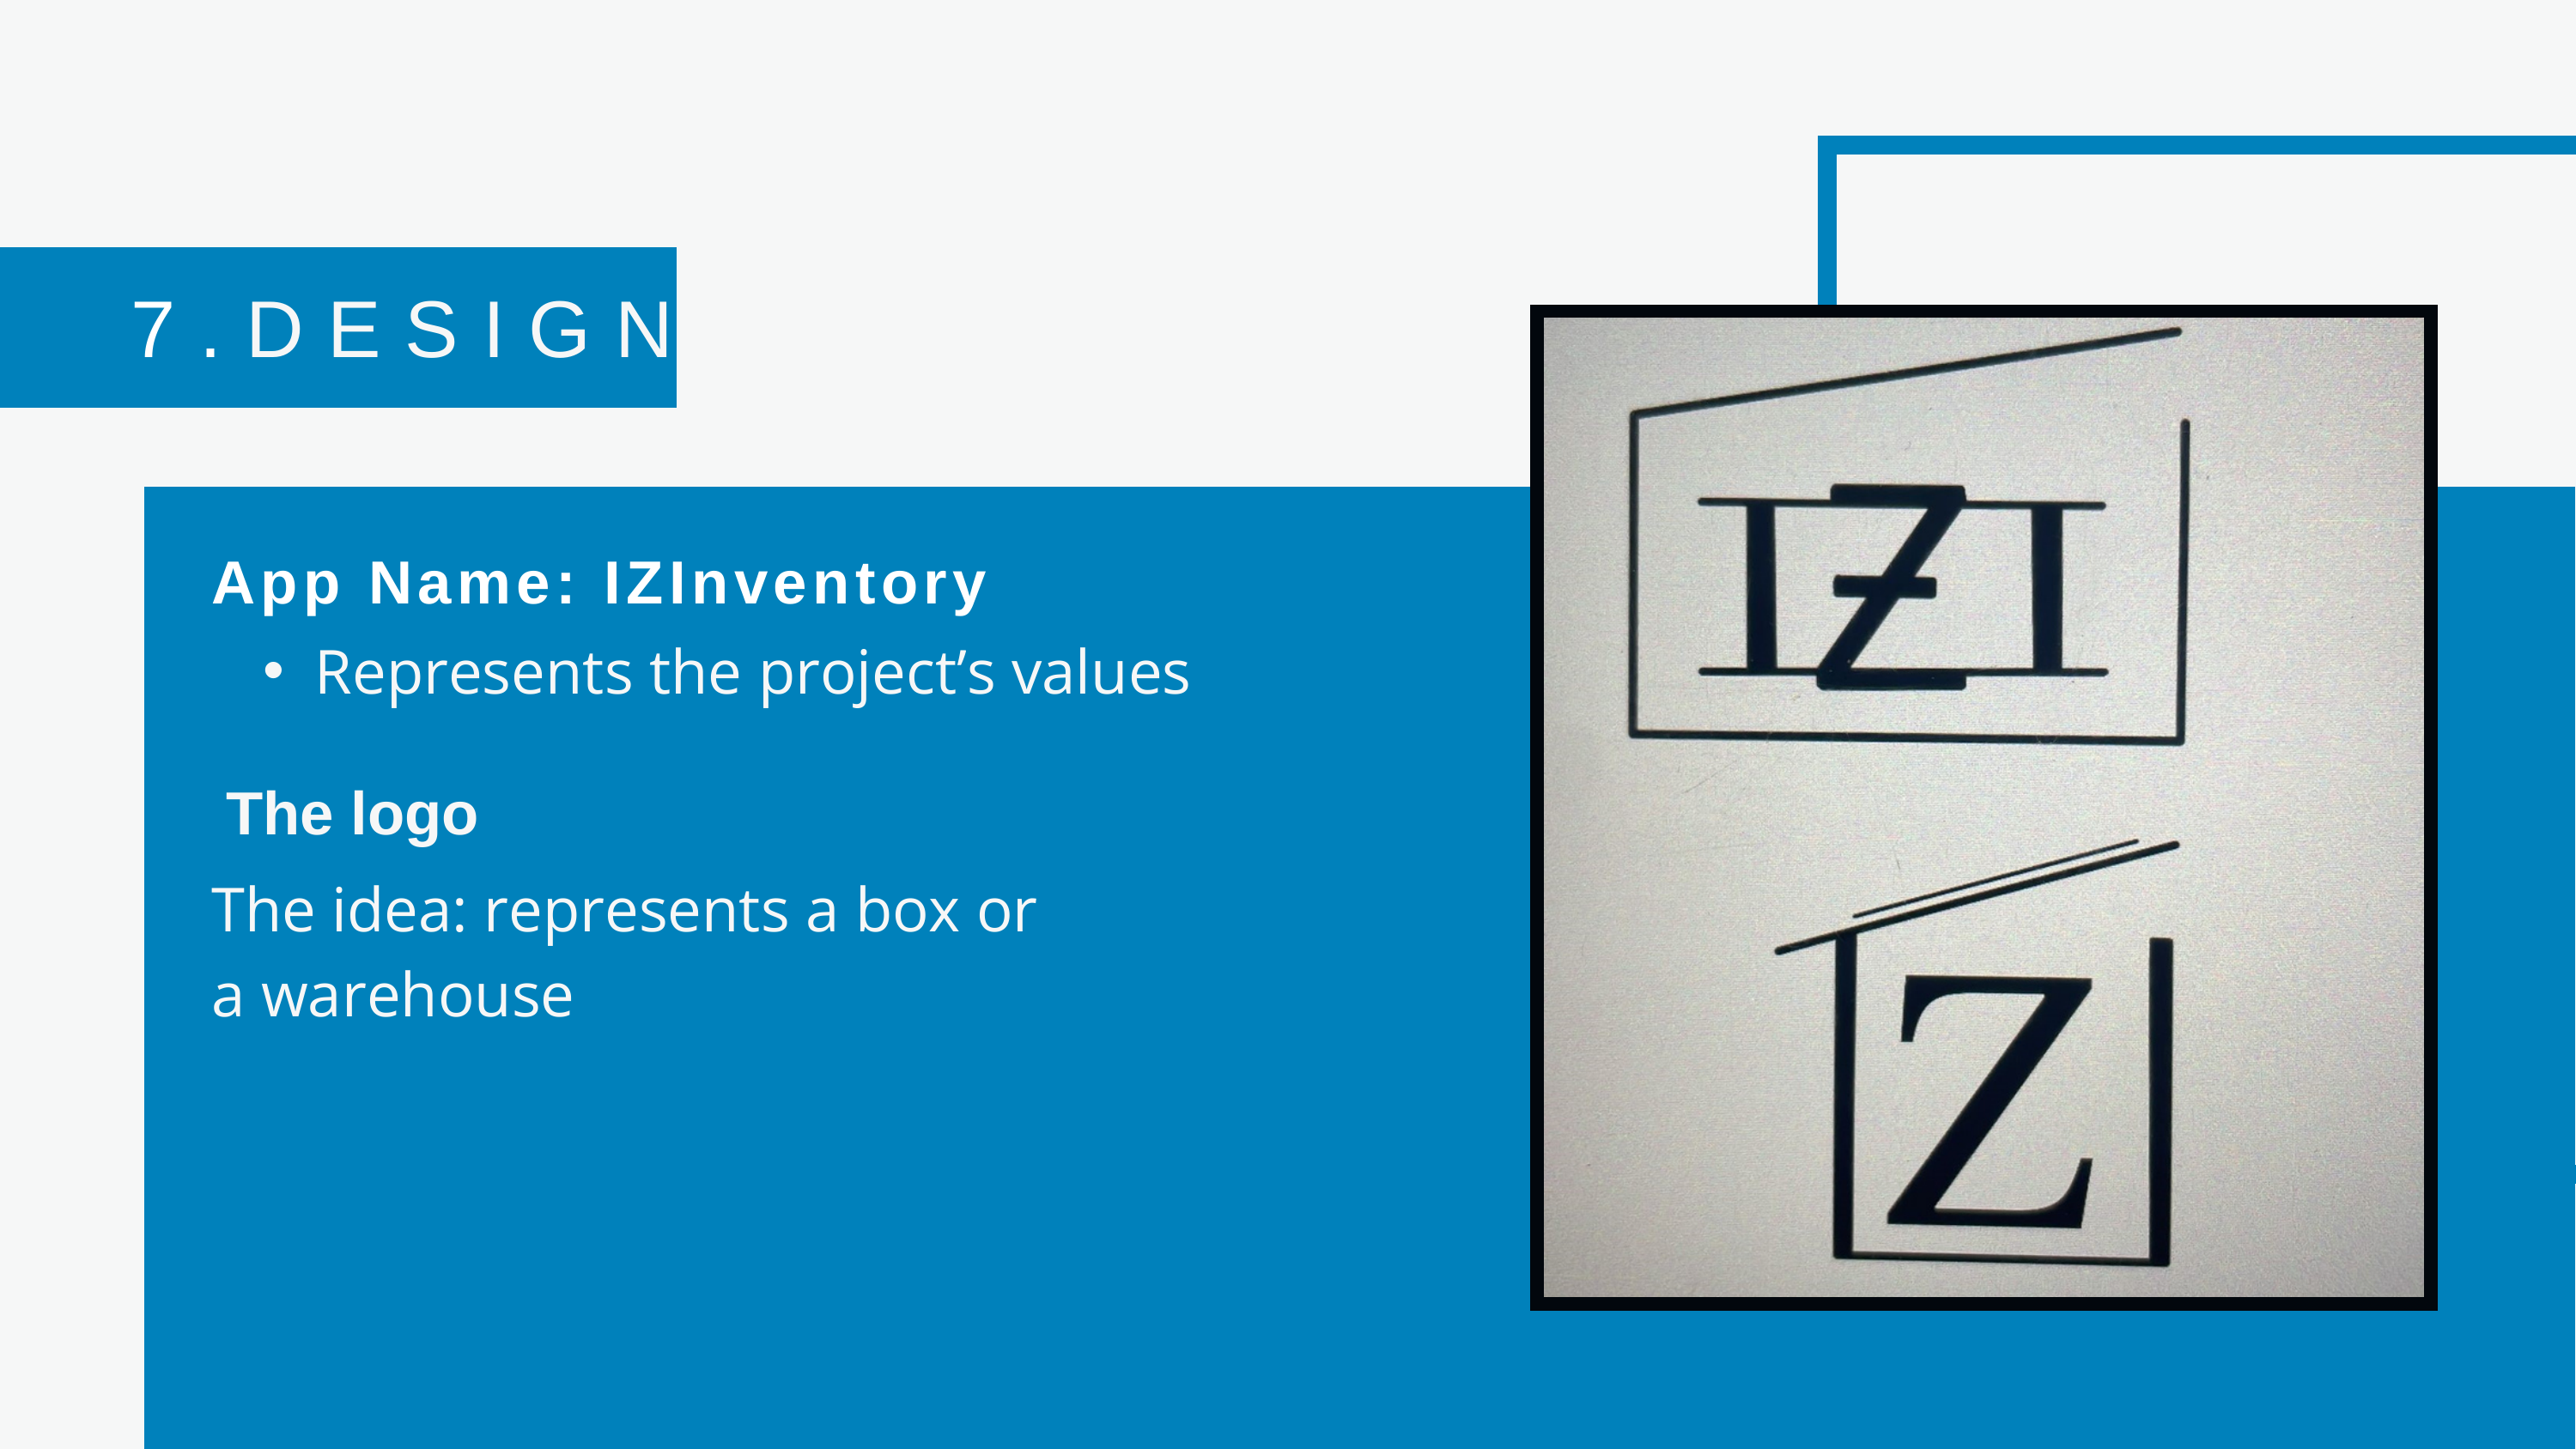

7.DESIGN

App Name: IZInventory
Represents the project’s values
The logo
The idea: represents a box or a warehouse